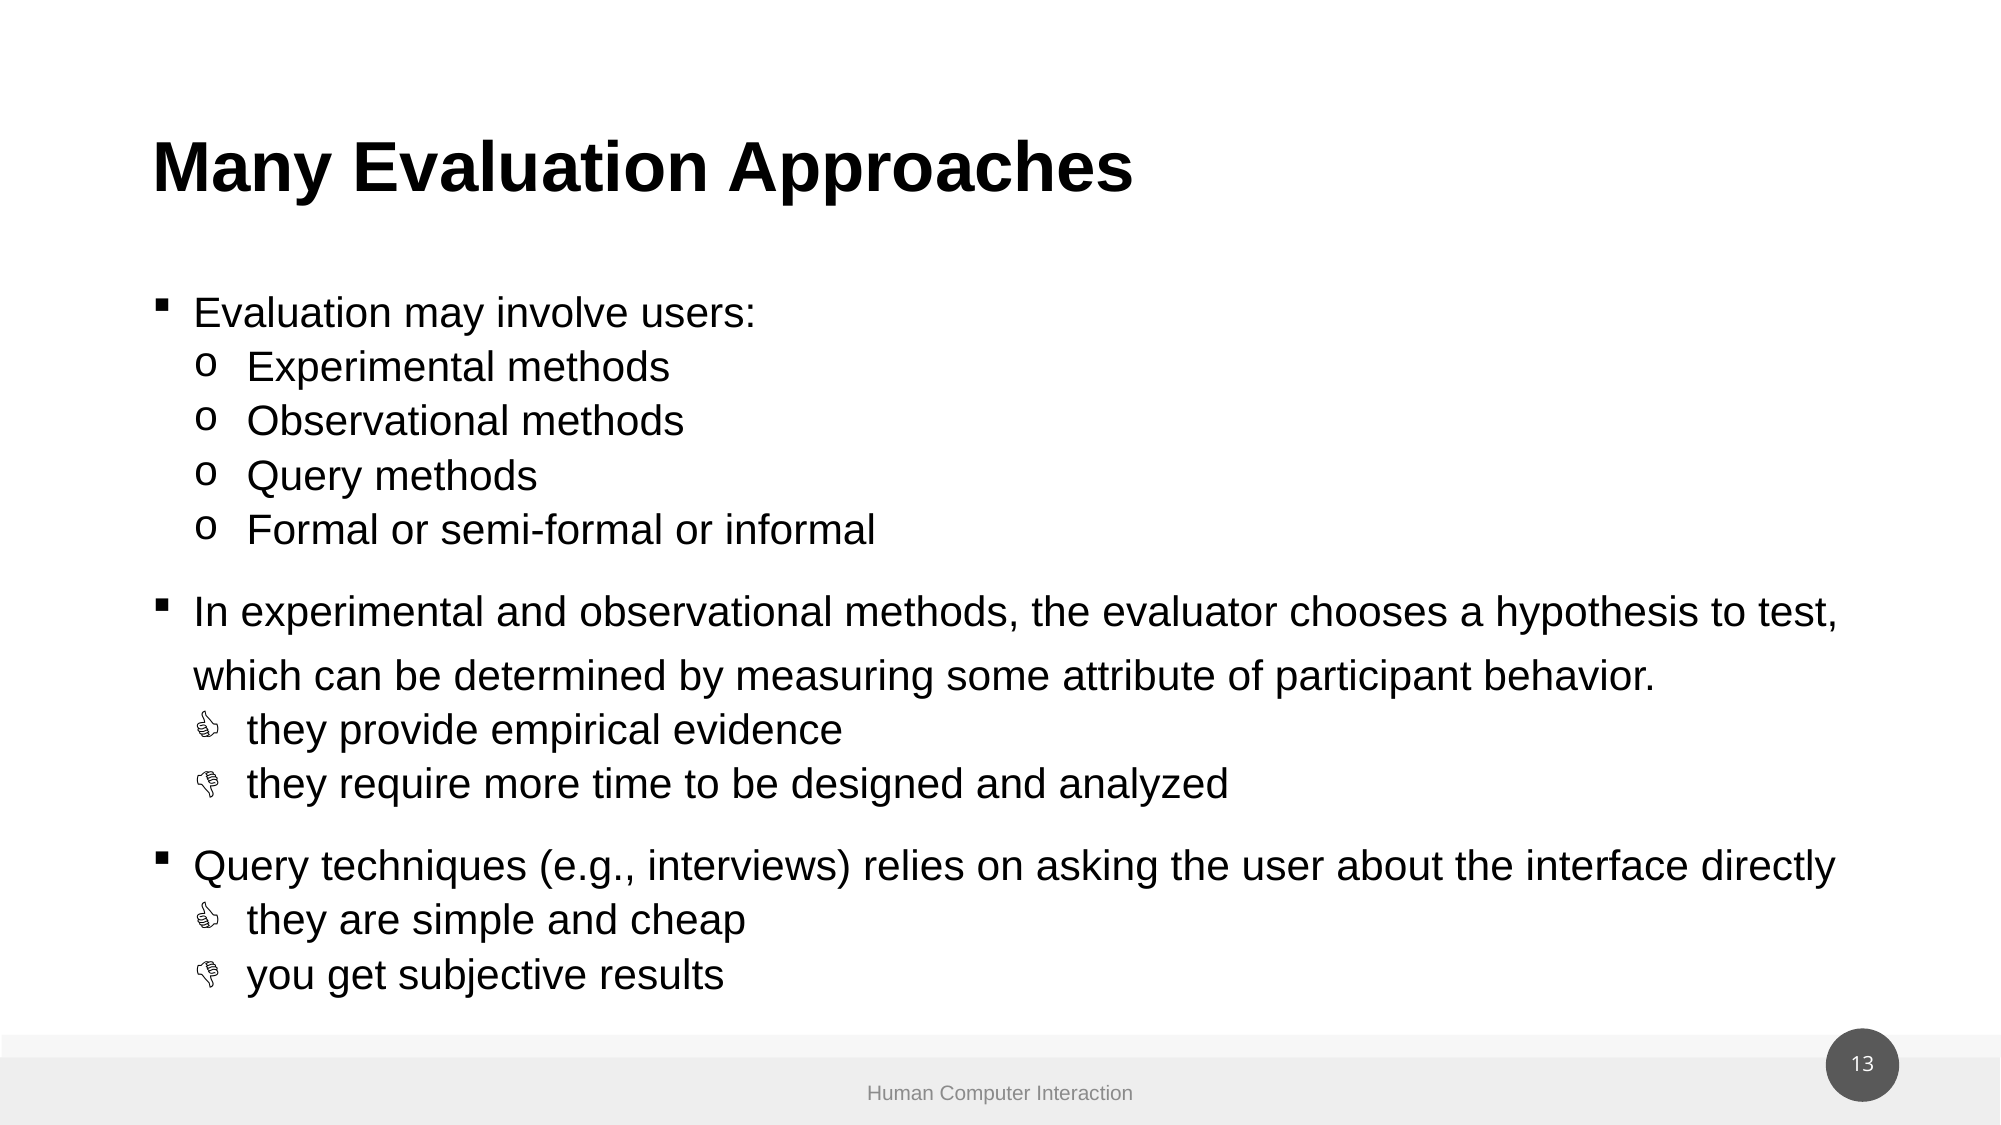

# Many Evaluation Approaches
Evaluation may involve users:
Experimental methods
Observational methods
Query methods
Formal or semi-formal or informal
In experimental and observational methods, the evaluator chooses a hypothesis to test, which can be determined by measuring some attribute of participant behavior.
they provide empirical evidence
they require more time to be designed and analyzed
Query techniques (e.g., interviews) relies on asking the user about the interface directly
they are simple and cheap
you get subjective results

Human Computer Interaction